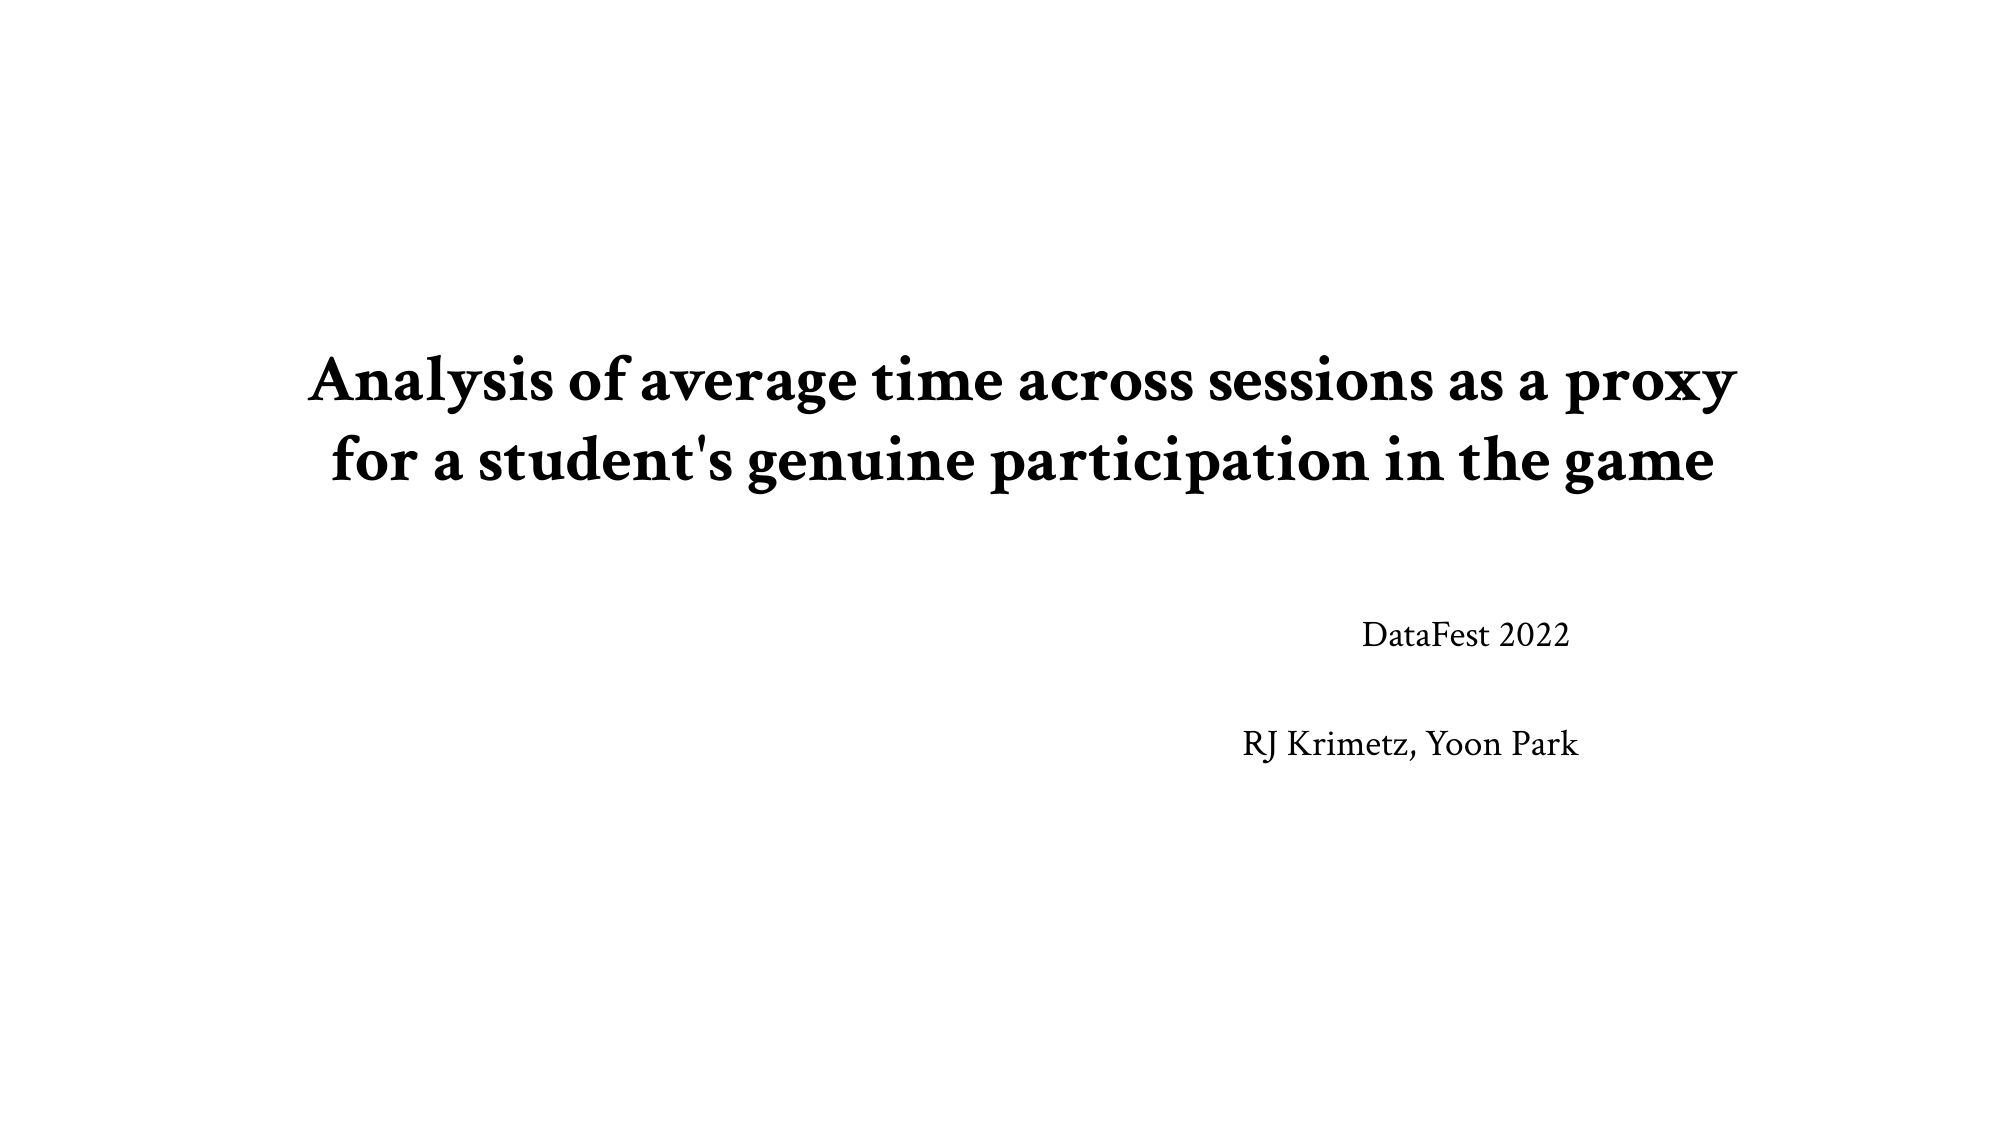

Analysis of average time across sessions as a proxy for a student's genuine participation in the game
DataFest 2022
RJ Krimetz, Yoon Park